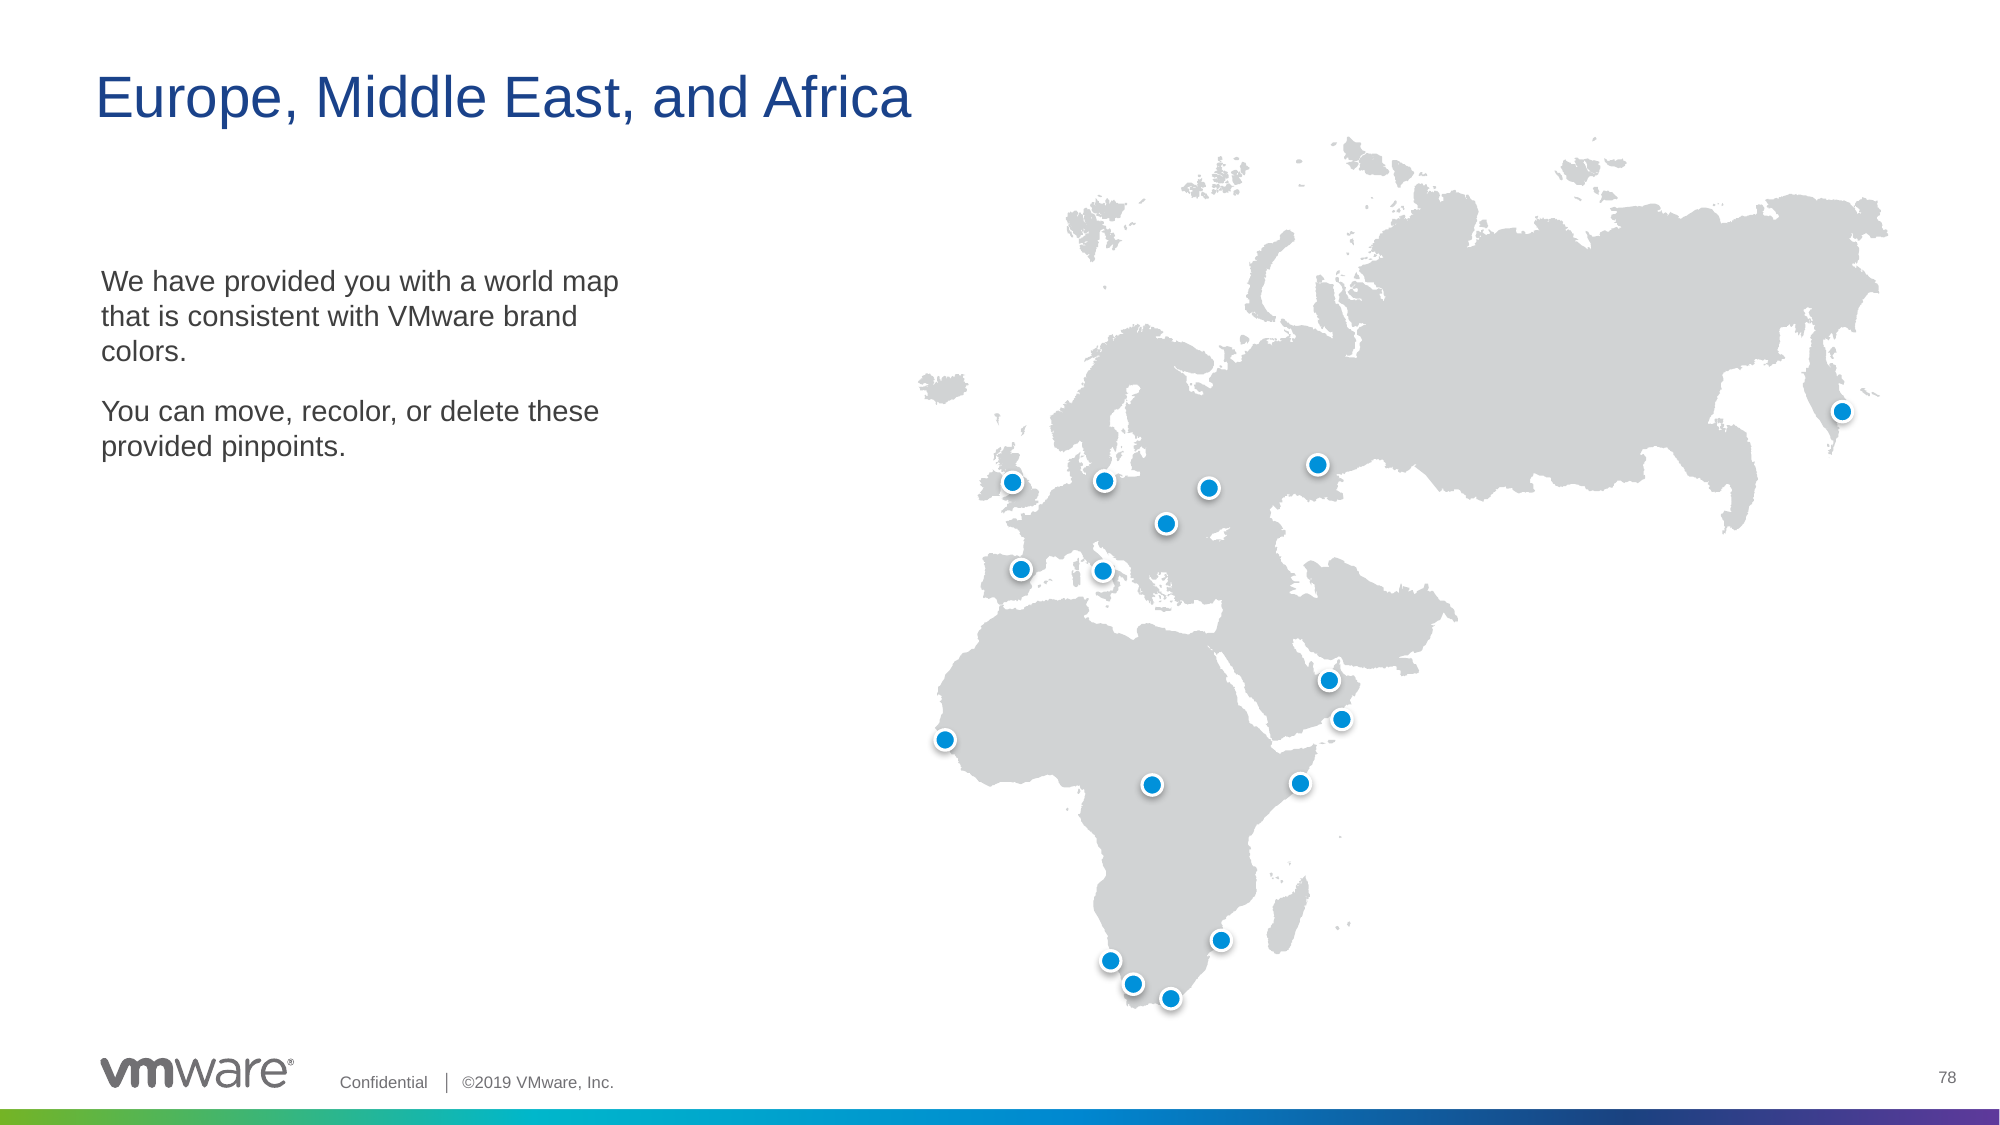

# Europe, Middle East, and Africa

We have provided you with a world map that is consistent with VMware brand colors.
You can move, recolor, or delete these provided pinpoints.